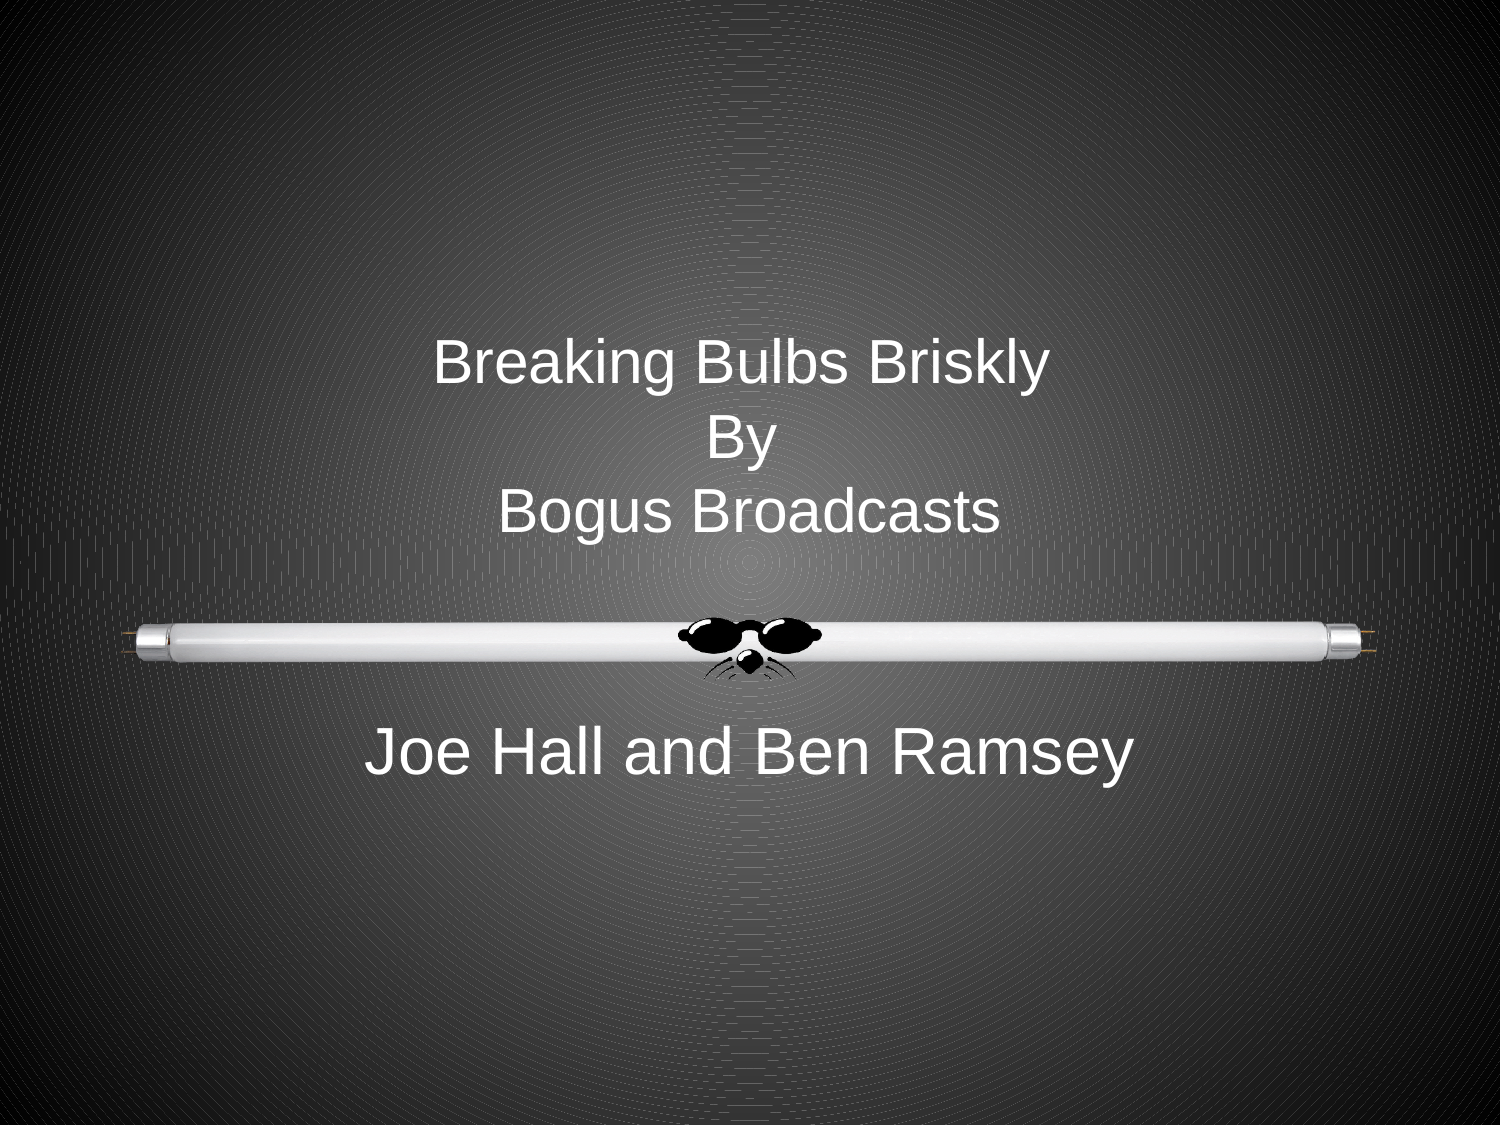

# Breaking Bulbs Briskly By Bogus Broadcasts
Joe Hall and Ben Ramsey